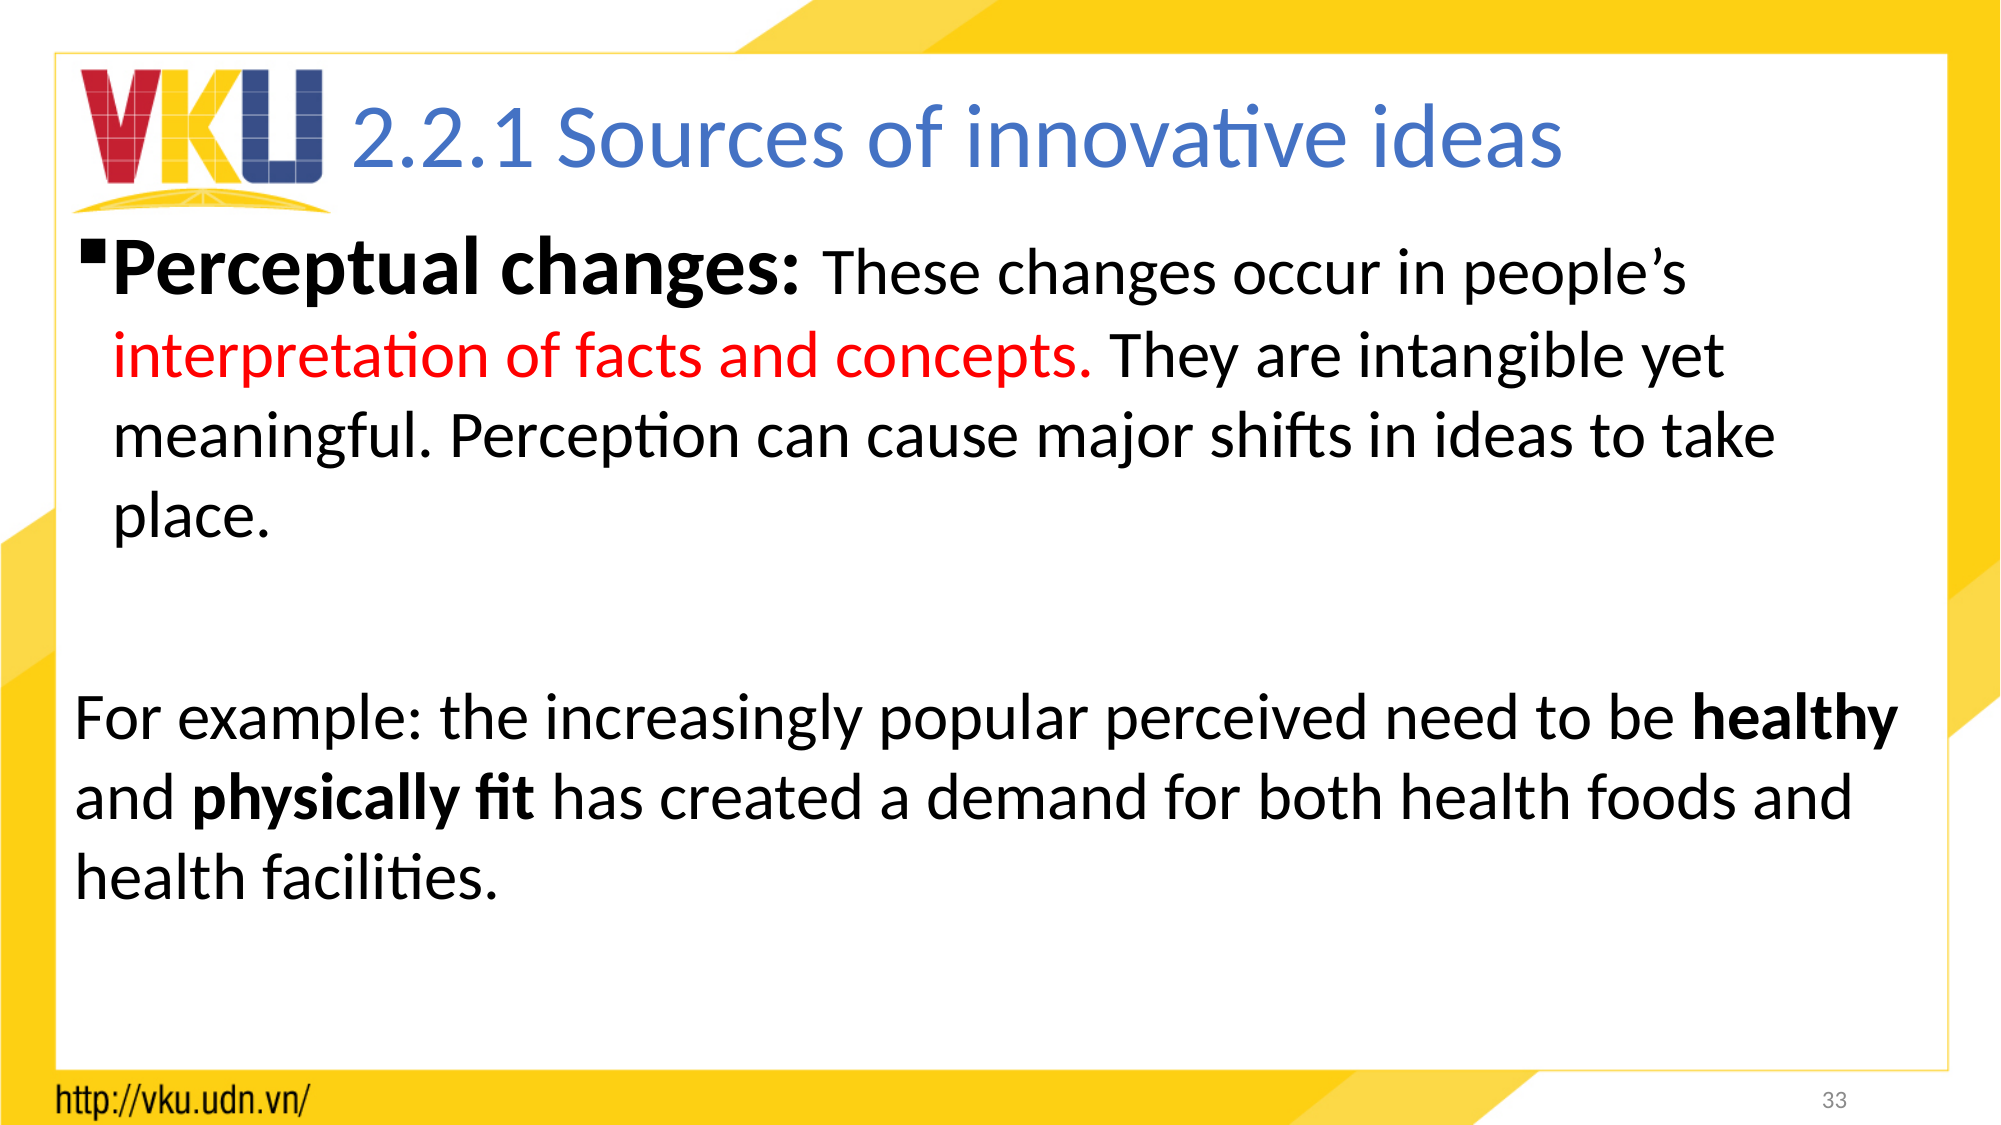

# 2.2.1 Sources of innovative ideas
Perceptual changes: These changes occur in people’s interpretation of facts and concepts. They are intangible yet meaningful. Perception can cause major shifts in ideas to take place.

For example: the increasingly popular perceived need to be healthy and physically fit has created a demand for both health foods and health facilities.
33